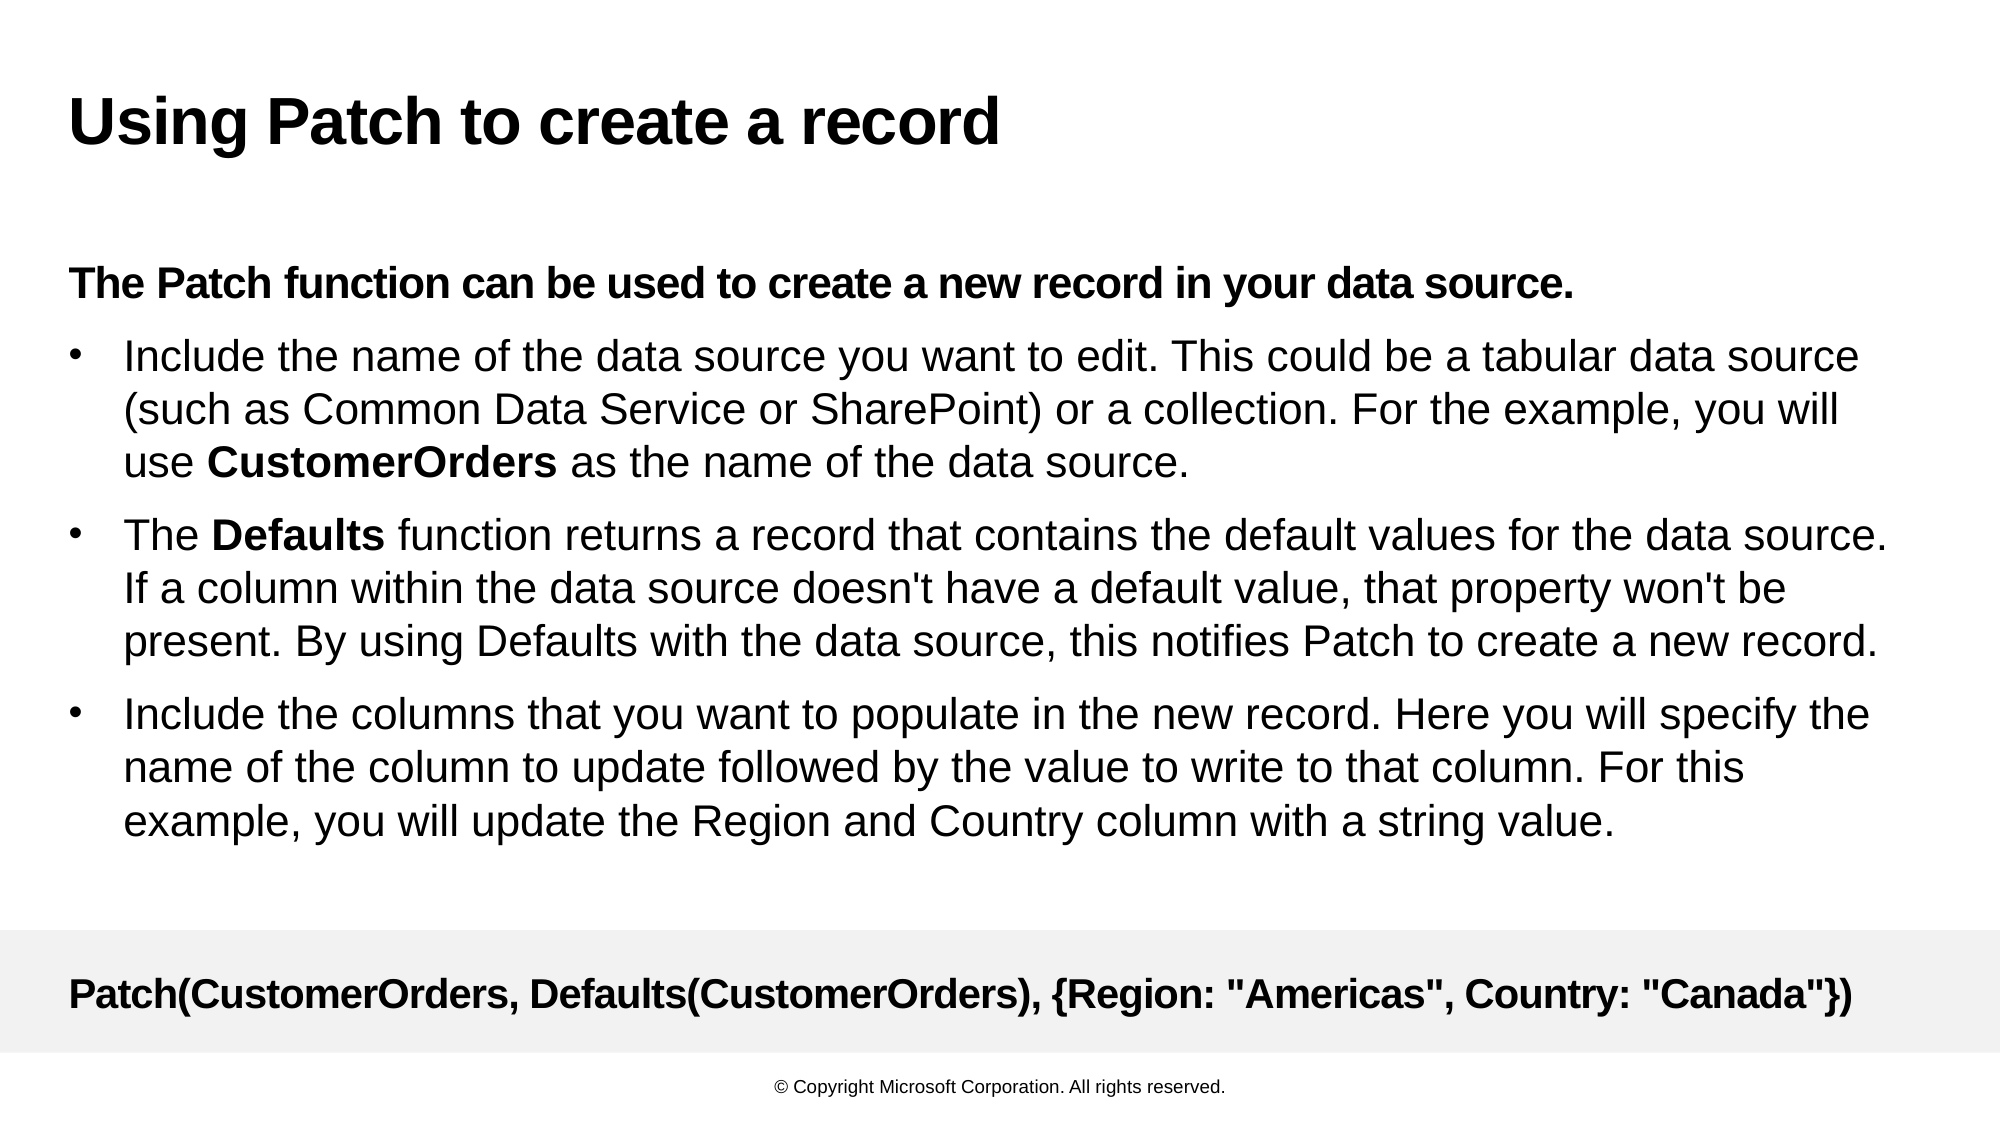

# Using Patch to create a record
The Patch function can be used to create a new record in your data source.
Include the name of the data source you want to edit. This could be a tabular data source (such as Common Data Service or SharePoint) or a collection. For the example, you will use CustomerOrders as the name of the data source.
The Defaults function returns a record that contains the default values for the data source. If a column within the data source doesn't have a default value, that property won't be present. By using Defaults with the data source, this notifies Patch to create a new record.
Include the columns that you want to populate in the new record. Here you will specify the name of the column to update followed by the value to write to that column. For this example, you will update the Region and Country column with a string value.
Patch(CustomerOrders, Defaults(CustomerOrders), {Region: "Americas", Country: "Canada"})